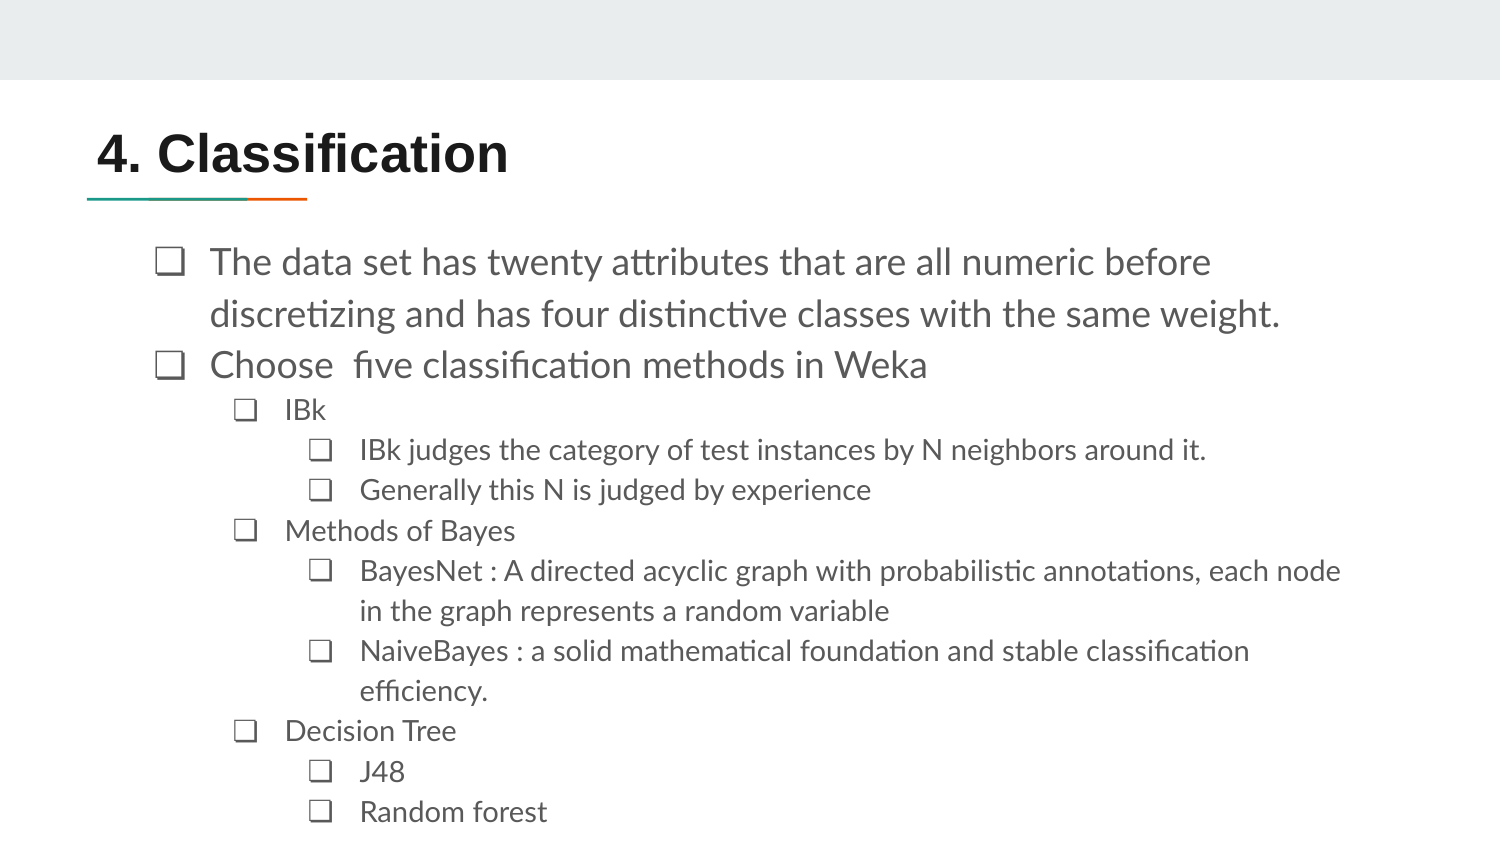

# 4. Classification
The data set has twenty attributes that are all numeric before discretizing and has four distinctive classes with the same weight.
Choose  five classification methods in Weka
IBk
IBk judges the category of test instances by N neighbors around it.
Generally this N is judged by experience
Methods of Bayes
BayesNet : A directed acyclic graph with probabilistic annotations, each node in the graph represents a random variable
NaiveBayes : a solid mathematical foundation and stable classification efficiency.
Decision Tree
J48
Random forest